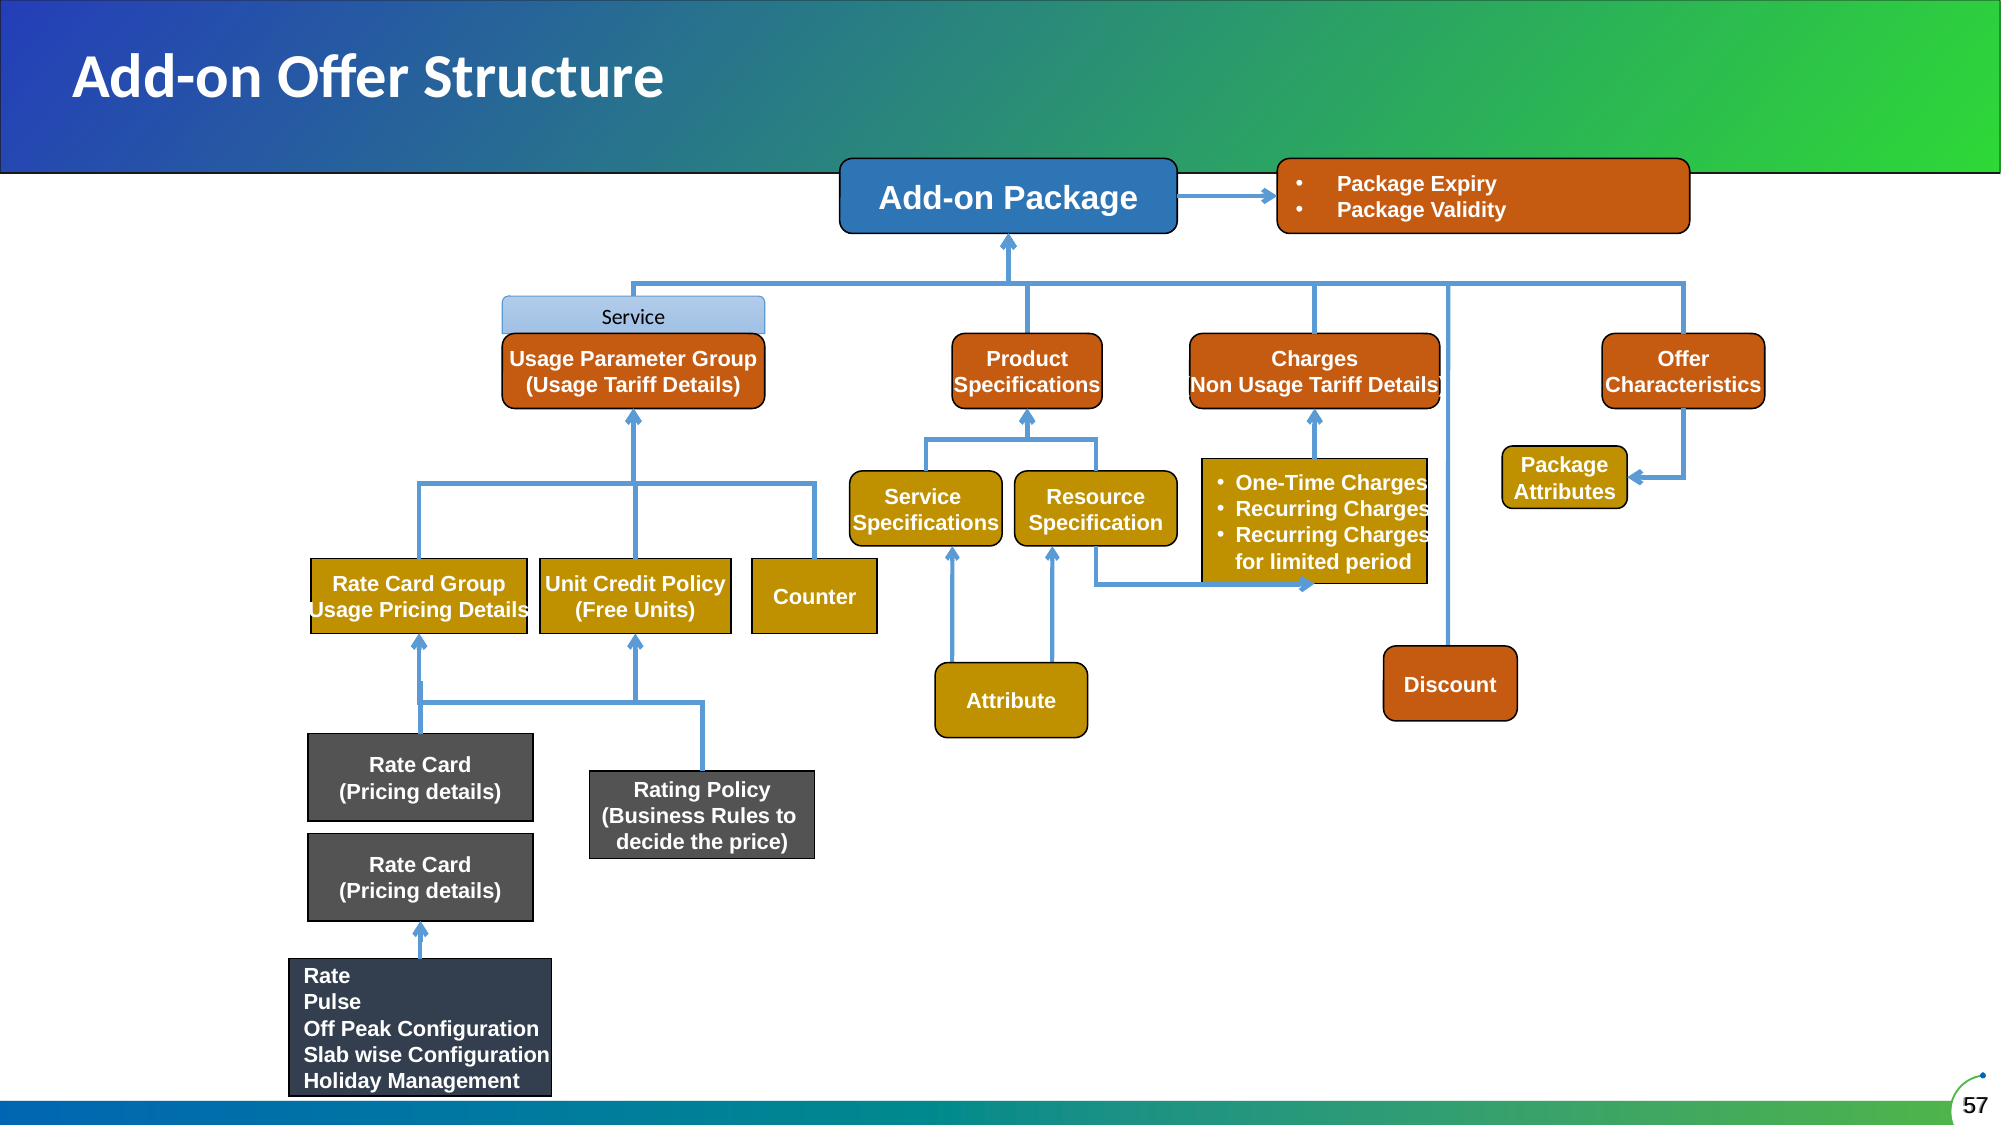

# Add-on Offer Structure

Add-on Package
 Package Expiry
 Package Validity
Service
Usage Parameter Group
(Usage Tariff Details)
Product
Specifications
Charges
(Non Usage Tariff Details)
Offer
Characteristics
Package
Attributes
One-Time Charges
Recurring Charges
Recurring Charges
   for limited period
Service
Specifications
Resource
Specification
Rate Card Group
(Usage Pricing Details)
Unit Credit Policy
(Free Units)
Counter
Discount
Attribute
Rate Card
(Pricing details)
Rating Policy
(Business Rules to
decide the price)
Rate Card
(Pricing details)

Rate
Pulse
Off Peak Configuration
Slab wise Configuration
Holiday Management